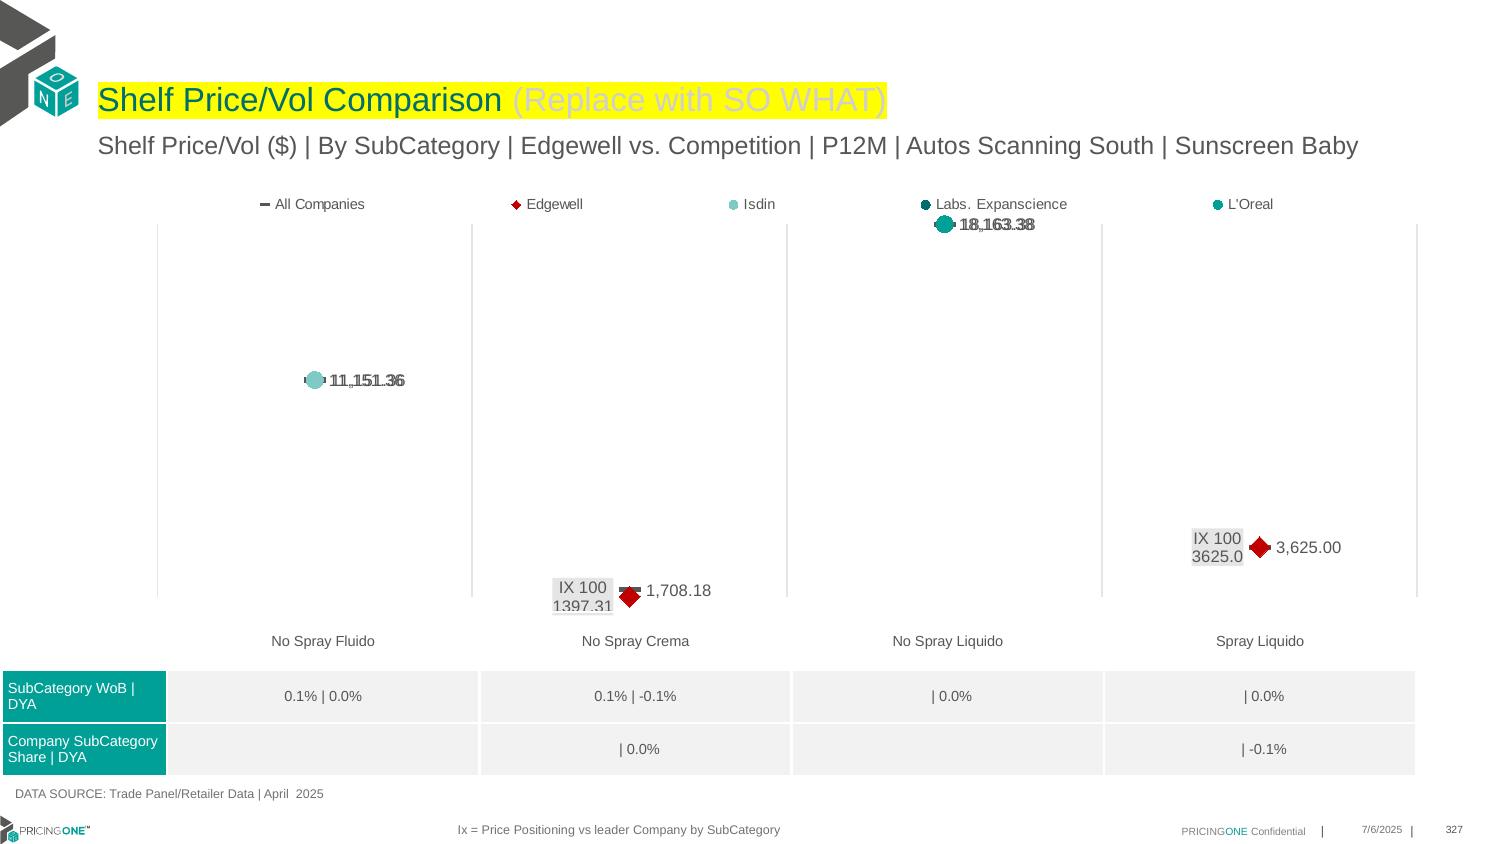

# Shelf Price/Vol Comparison (Replace with SO WHAT)
Shelf Price/Vol ($) | By SubCategory | Edgewell vs. Competition | P12M | Autos Scanning South | Sunscreen Baby

### Chart

| Category | All Companies | Edgewell | Isdin | Labs. Expanscience | L'Oreal |
|---|---|---|---|---|---|
| None | 11151.36 | None | 11151.36 | None | None |
| IX 100 | 1708.18 | 1397.31 | None | None | None |
| None | 18163.38 | None | None | None | 18163.38 |
| IX 100 | 3625.0 | 3625.0 | None | None | None |
|  | No Spray Fluido | No Spray Crema | No Spray Liquido | Spray Liquido |
| --- | --- | --- | --- | --- |
| SubCategory WoB | DYA | 0.1% | 0.0% | 0.1% | -0.1% | | 0.0% | | 0.0% |
| Company SubCategory Share | DYA |  | | 0.0% |  | | -0.1% |
DATA SOURCE: Trade Panel/Retailer Data | April  2025
Ix = Price Positioning vs leader Company by SubCategory
7/6/2025
327